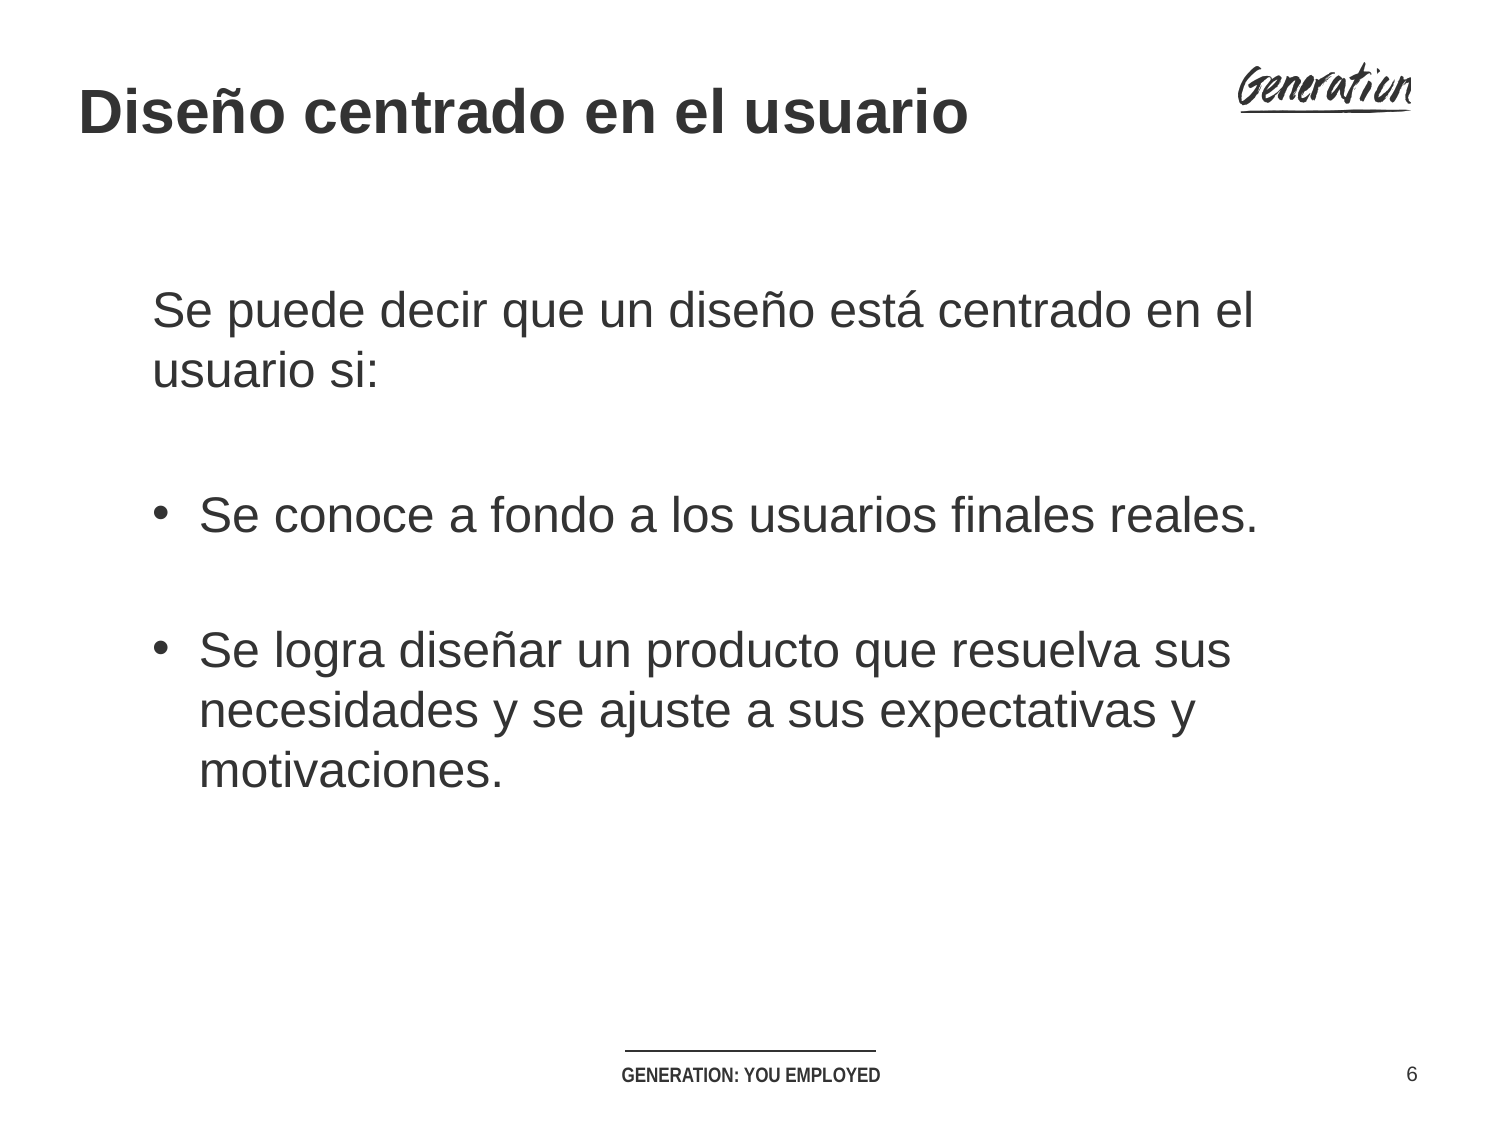

Diseño centrado en el usuario
Se puede decir que un diseño está centrado en el usuario si:

Se conoce a fondo a los usuarios finales reales.

Se logra diseñar un producto que resuelva sus necesidades y se ajuste a sus expectativas y motivaciones.